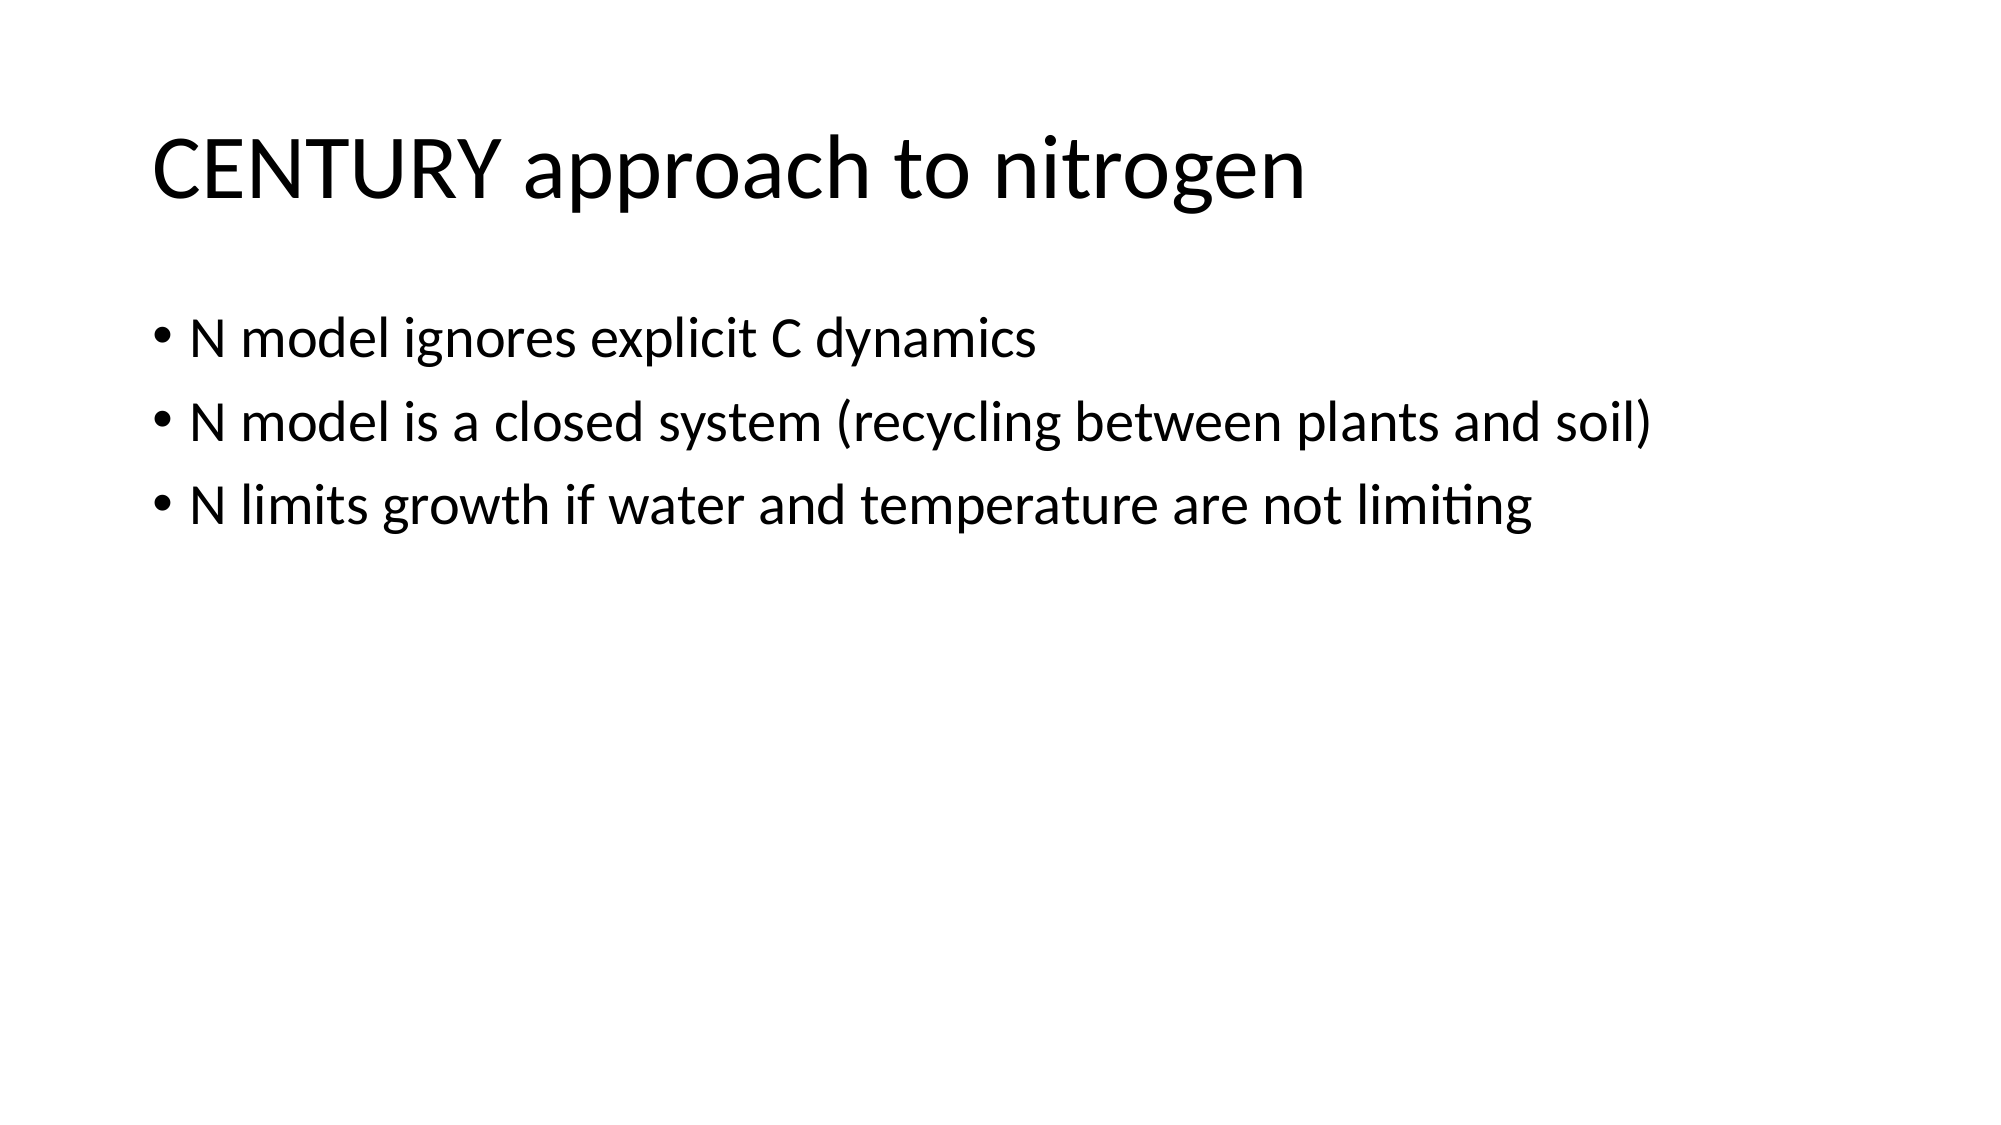

# CENTURY approach to nitrogen
N model ignores explicit C dynamics
N model is a closed system (recycling between plants and soil)
N limits growth if water and temperature are not limiting